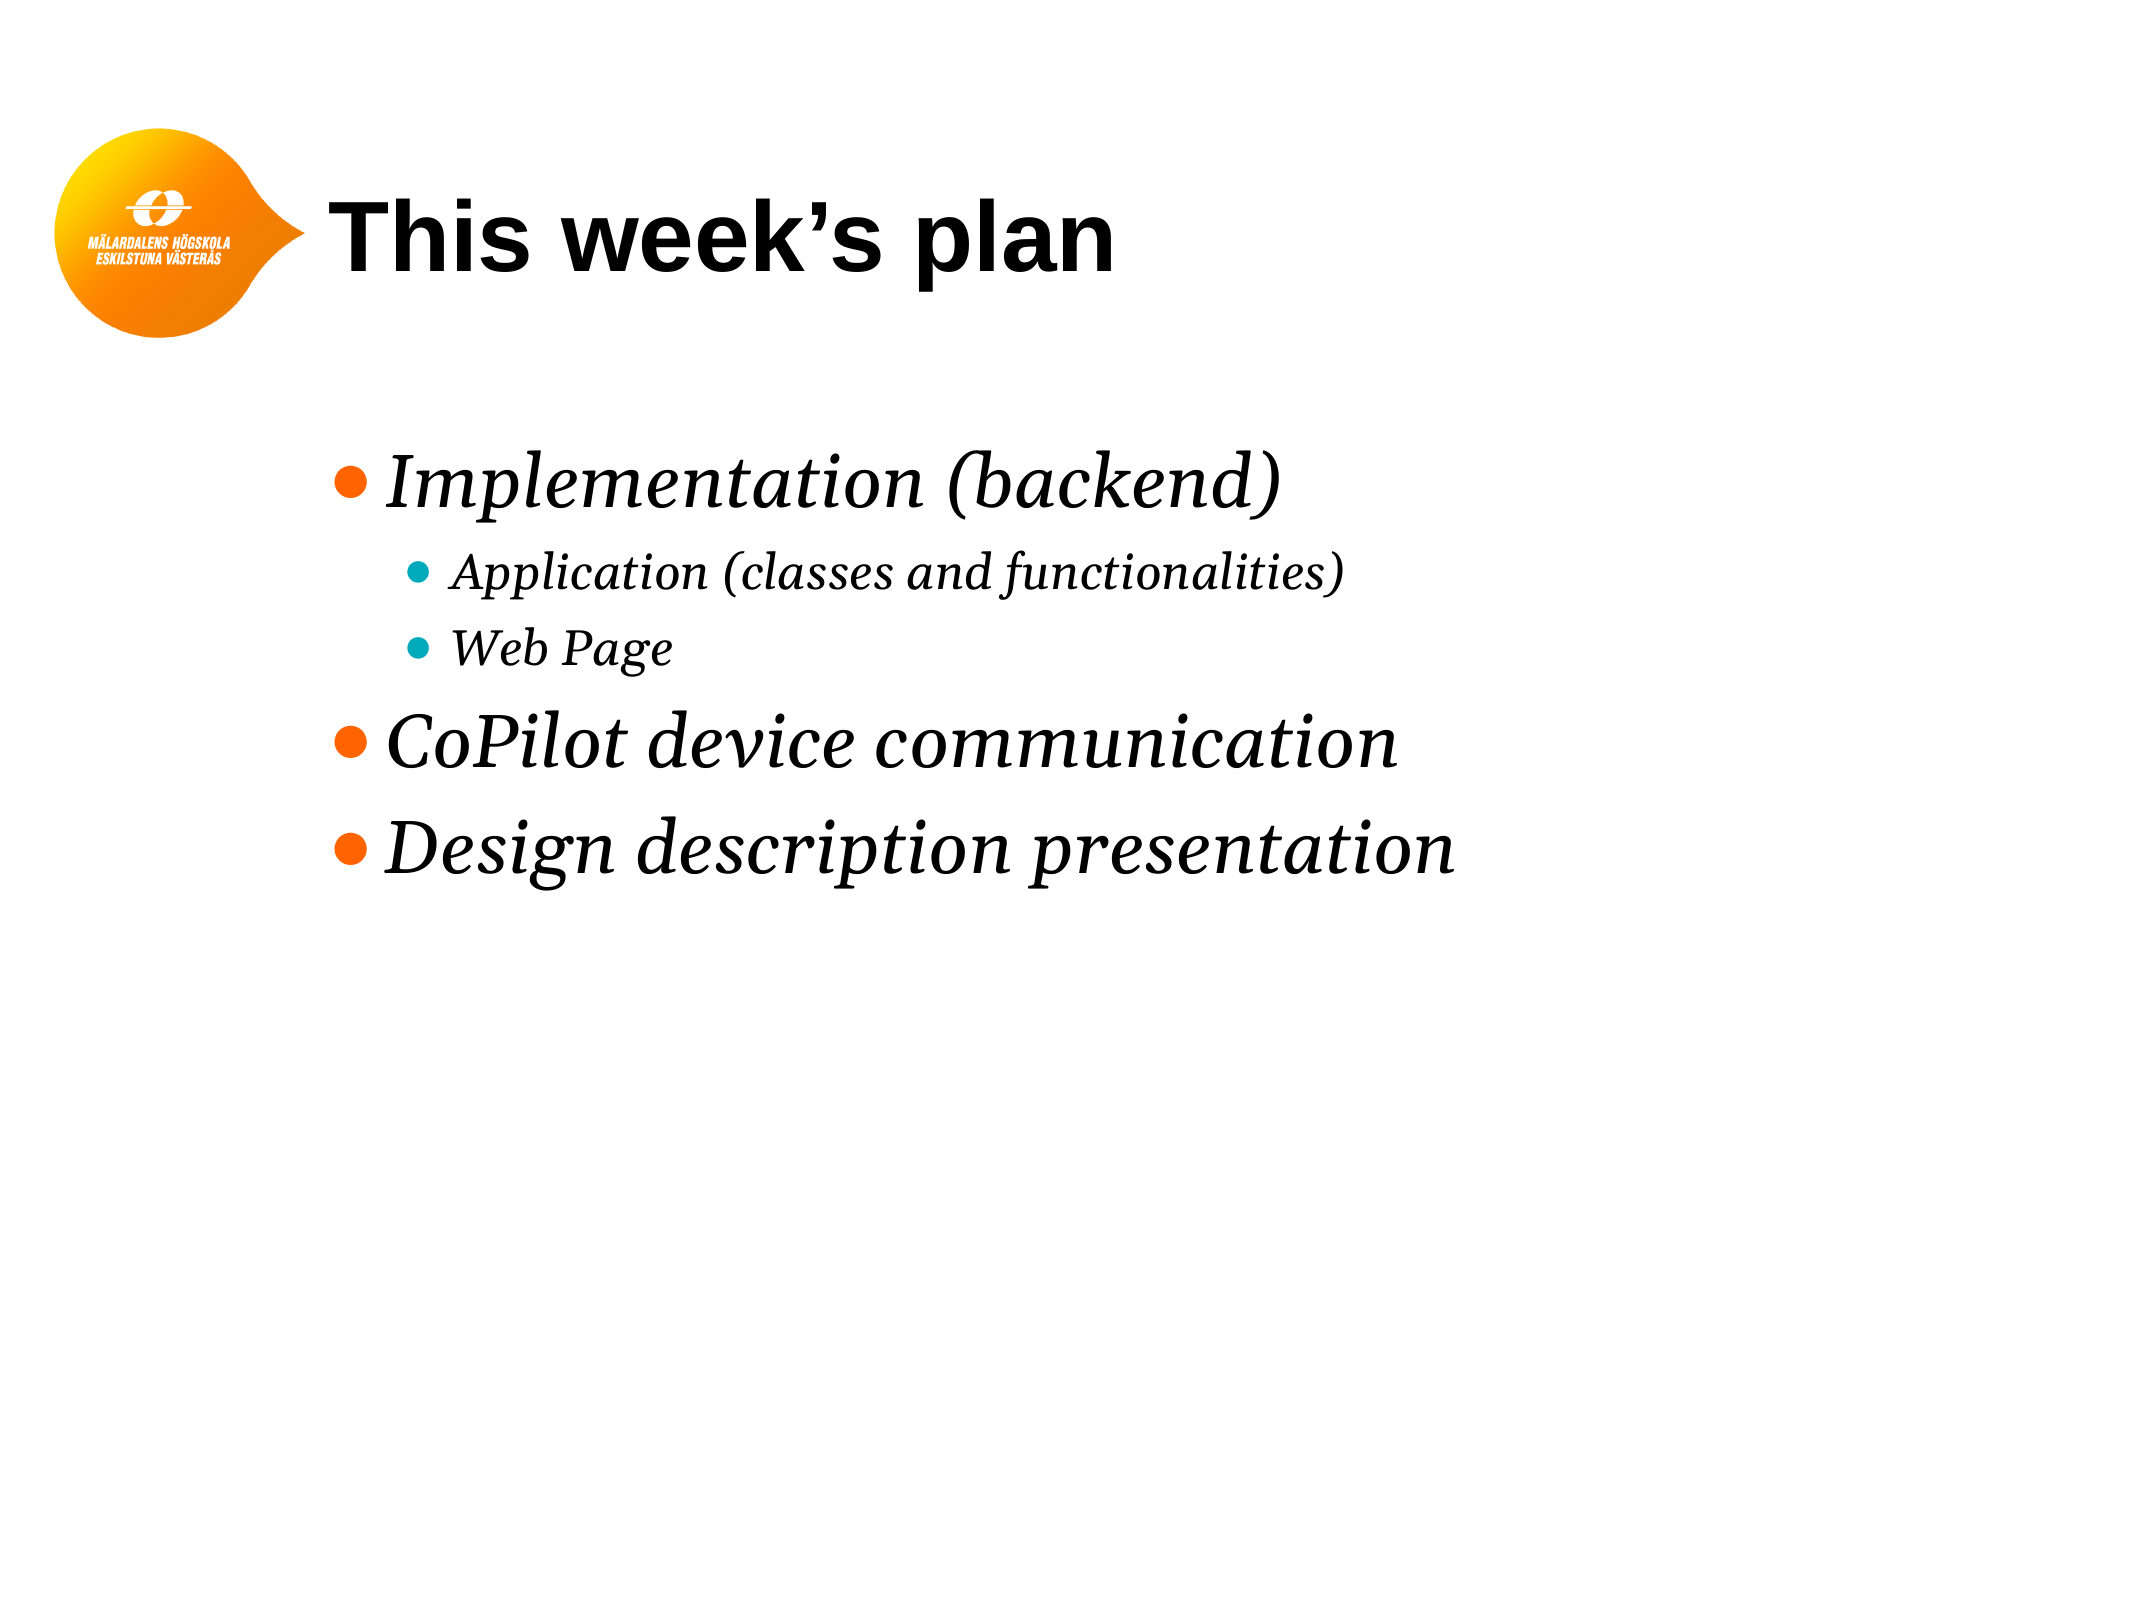

# This week’s plan
Implementation (backend)
Application (classes and functionalities)
Web Page
CoPilot device communication
Design description presentation